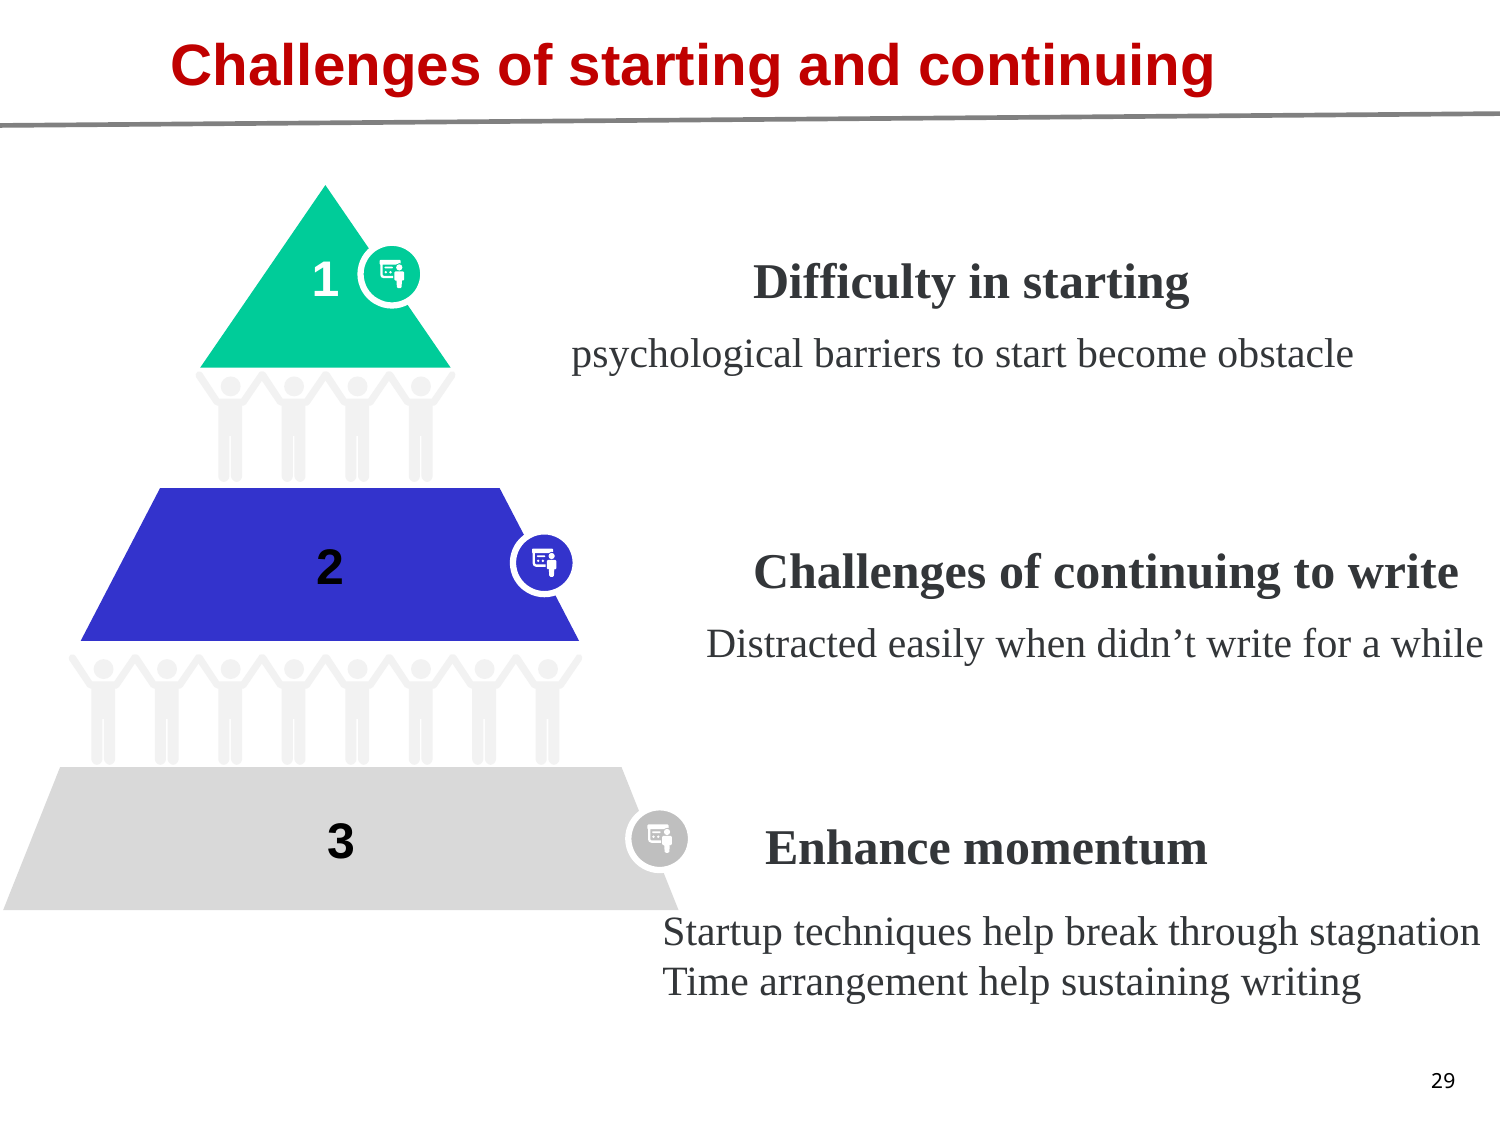

Challenges of starting and continuing
1
Difficulty in starting

psychological barriers to start become obstacle

2

Challenges of continuing to write
Distracted easily when didn’t write for a while

3

Enhance momentum
Startup techniques help break through stagnation Time arrangement help sustaining writing